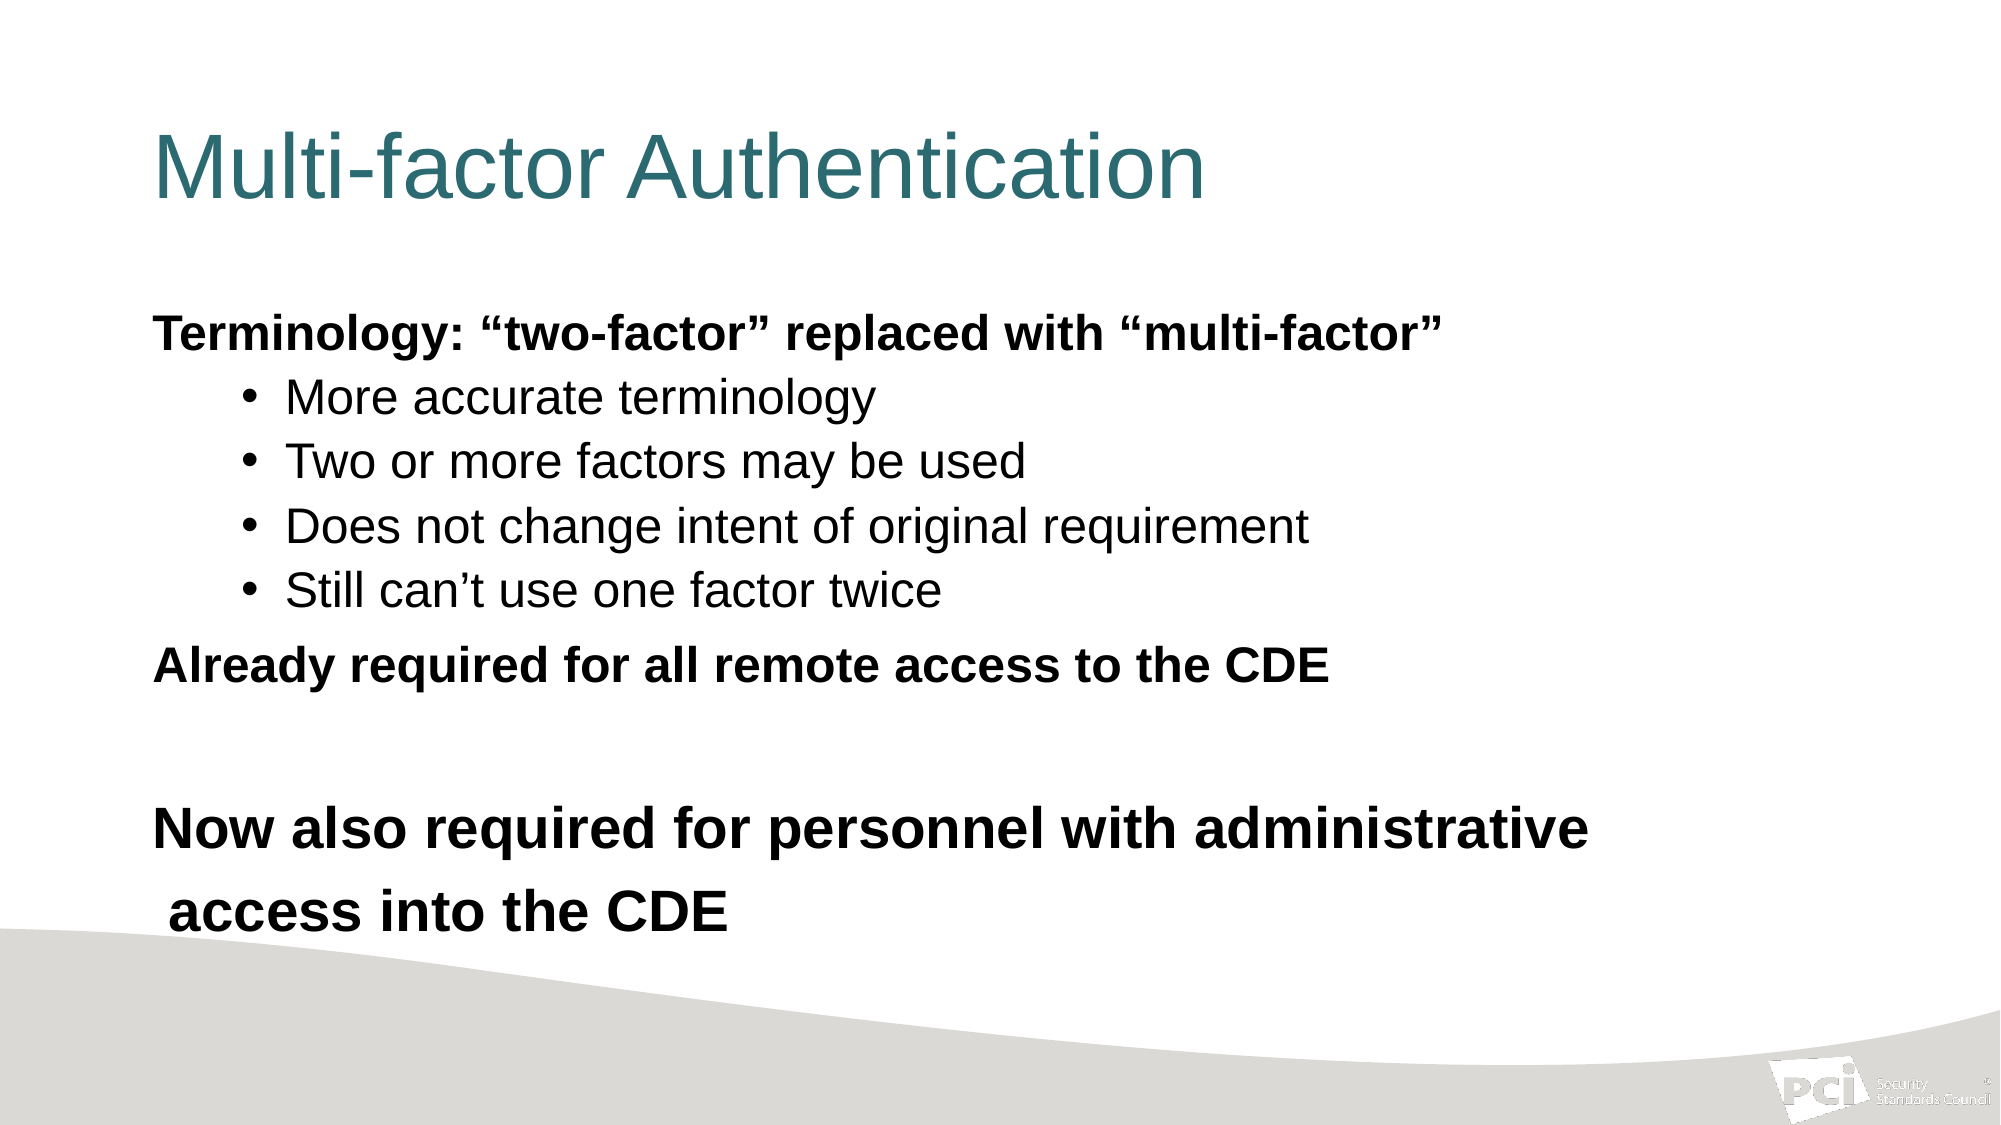

# Multi-factor Authentication
Terminology: “two-factor” replaced with “multi-factor”
More accurate terminology
Two or more factors may be used
Does not change intent of original requirement
Still can’t use one factor twice
Already required for all remote access to the CDE

Now also required for personnel with administrative
 access into the CDE
23